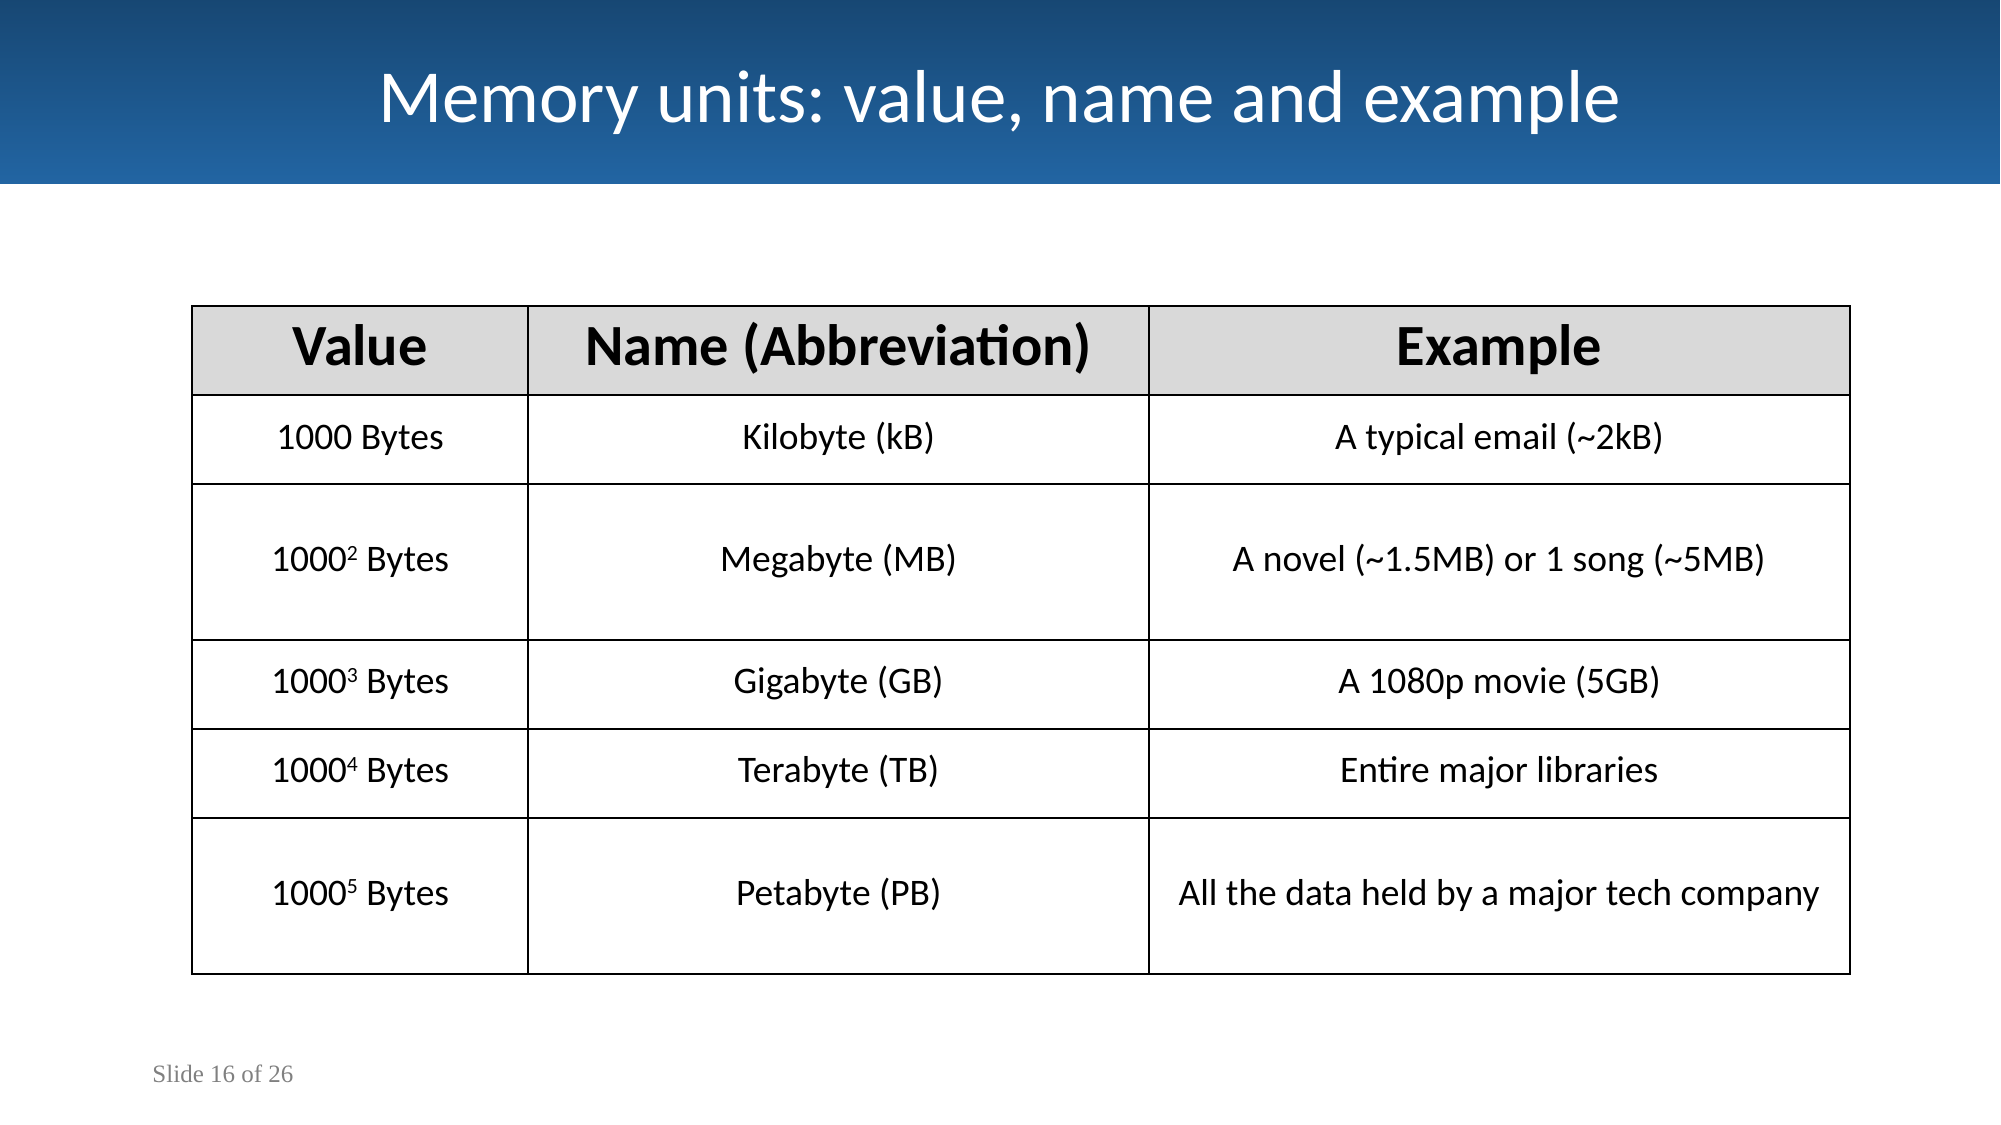

Memory units: value, name and example
| Value | Name (Abbreviation) | Example |
| --- | --- | --- |
| 1000 Bytes | Kilobyte (kB) | A typical email (~2kB) |
| 10002 Bytes | Megabyte (MB) | A novel (~1.5MB) or 1 song (~5MB) |
| 10003 Bytes | Gigabyte (GB) | A 1080p movie (5GB) |
| 10004 Bytes | Terabyte (TB) | Entire major libraries |
| 10005 Bytes | Petabyte (PB) | All the data held by a major tech company |
Slide 16 of 26